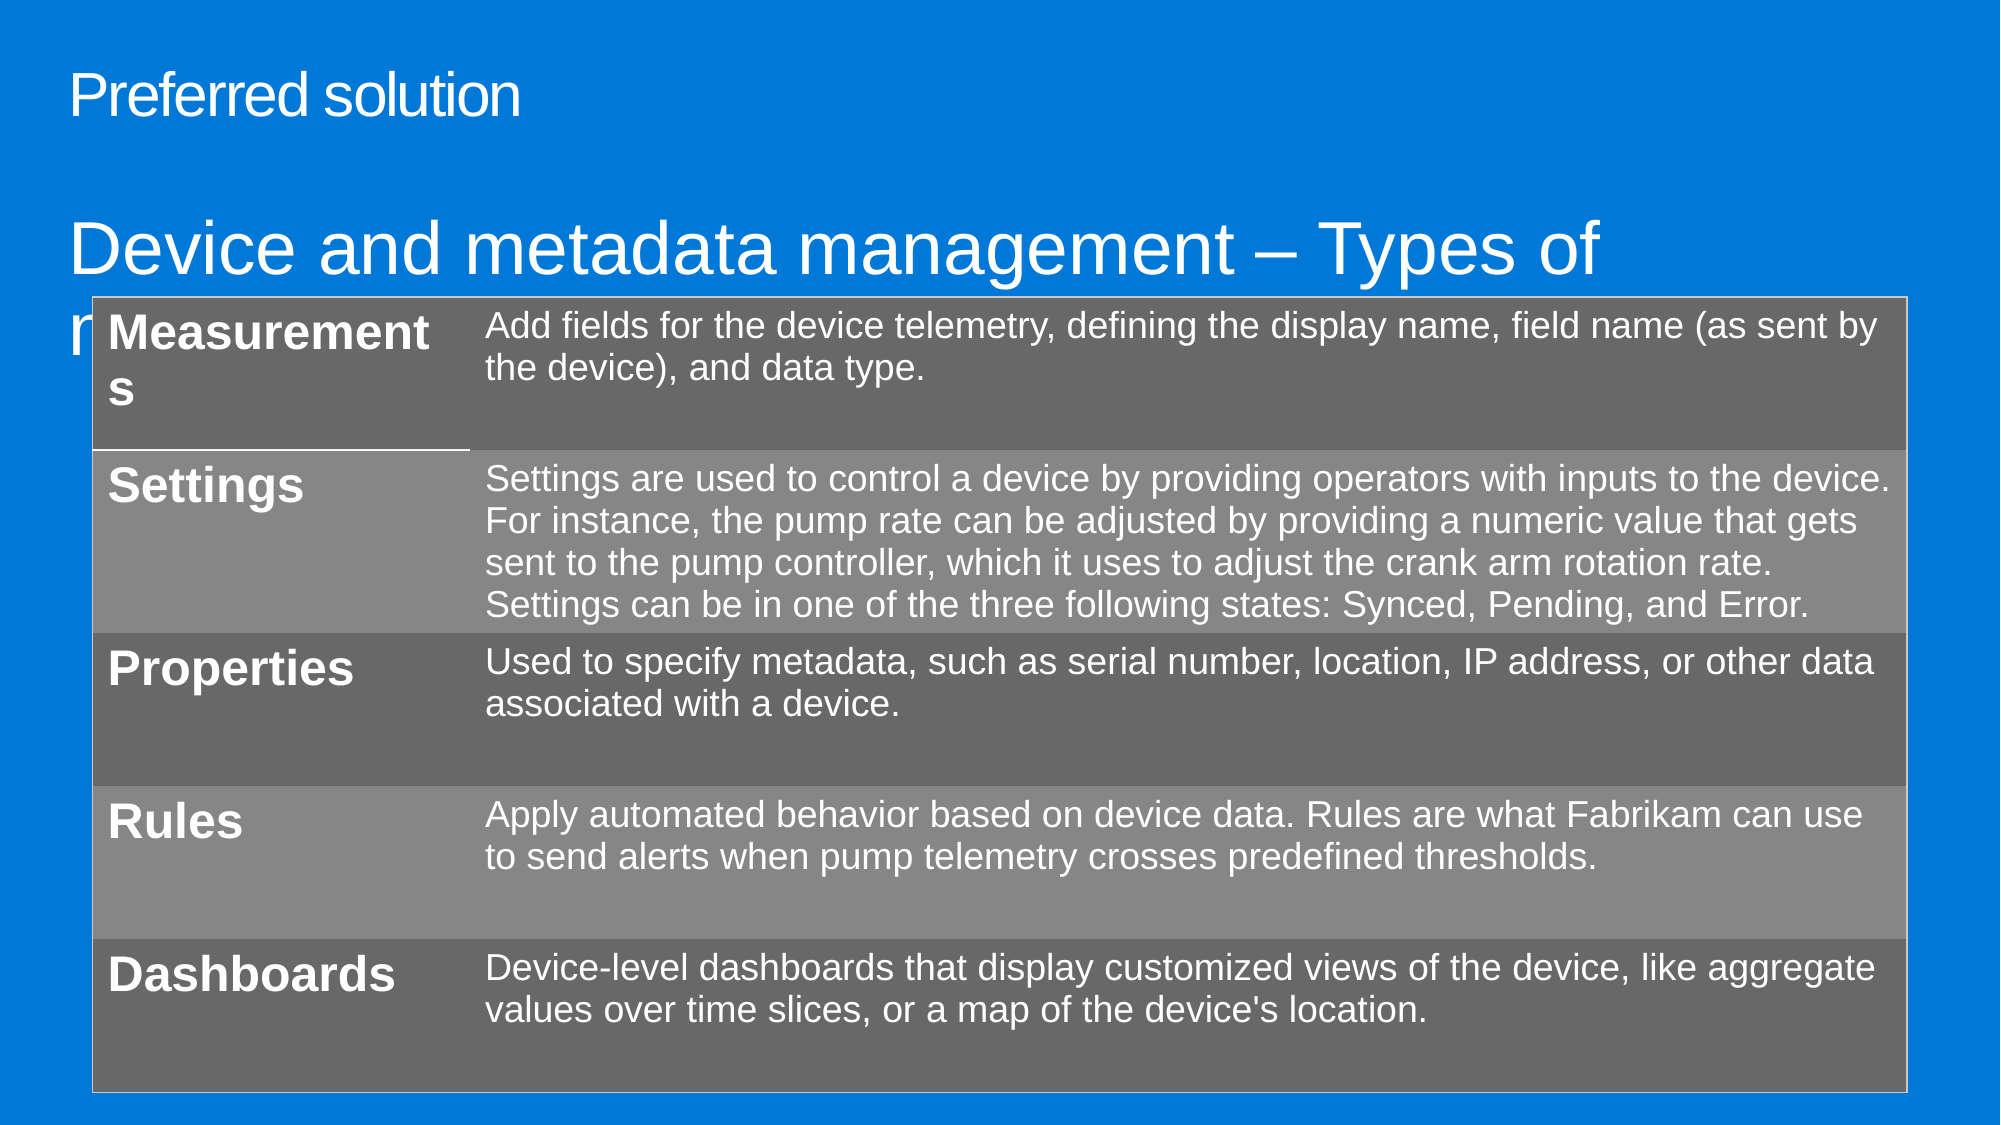

# Preferred solution
Device and metadata management – Types of metadata

| Measurements | Add fields for the device telemetry, defining the display name, field name (as sent by the device), and data type. |
| --- | --- |
| Settings | Settings are used to control a device by providing operators with inputs to the device. For instance, the pump rate can be adjusted by providing a numeric value that gets sent to the pump controller, which it uses to adjust the crank arm rotation rate. Settings can be in one of the three following states: Synced, Pending, and Error. |
| Properties | Used to specify metadata, such as serial number, location, IP address, or other data associated with a device. |
| Rules | Apply automated behavior based on device data. Rules are what Fabrikam can use to send alerts when pump telemetry crosses predefined thresholds. |
| Dashboards | Device-level dashboards that display customized views of the device, like aggregate values over time slices, or a map of the device's location. |